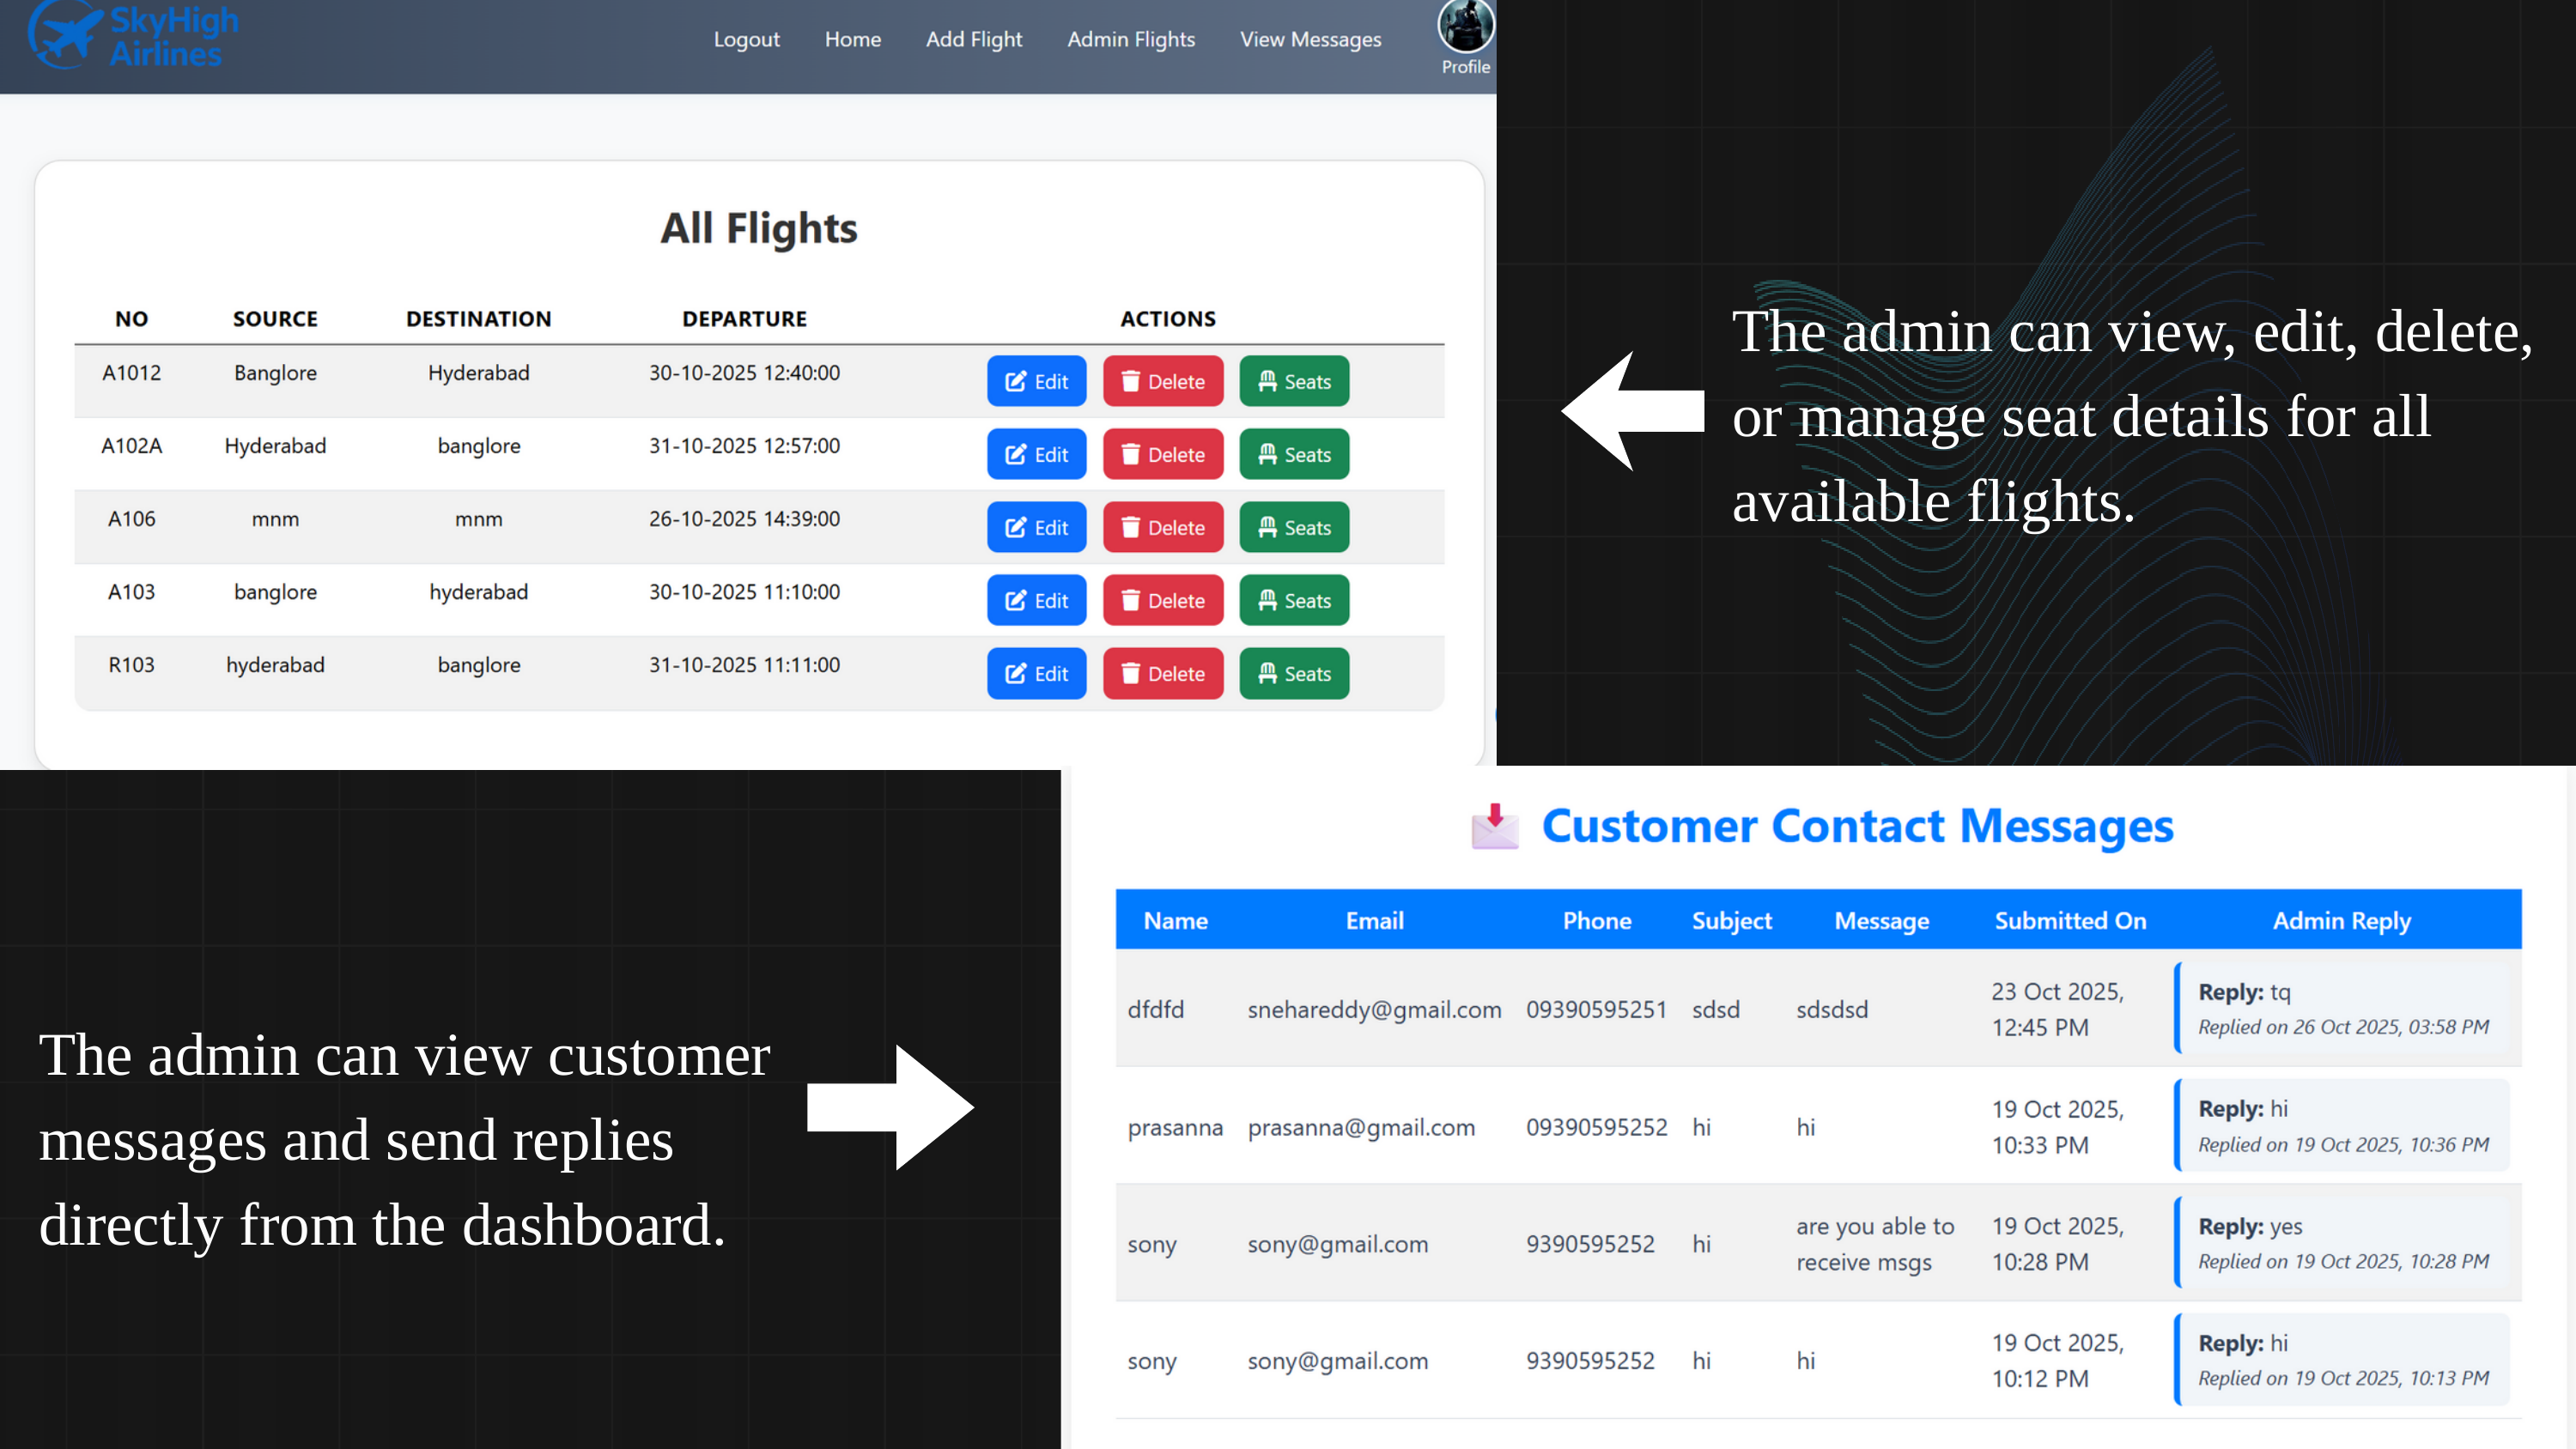

The admin can view, edit, delete, or manage seat details for all available flights.

The admin can view customer messages and send replies directly from the dashboard.